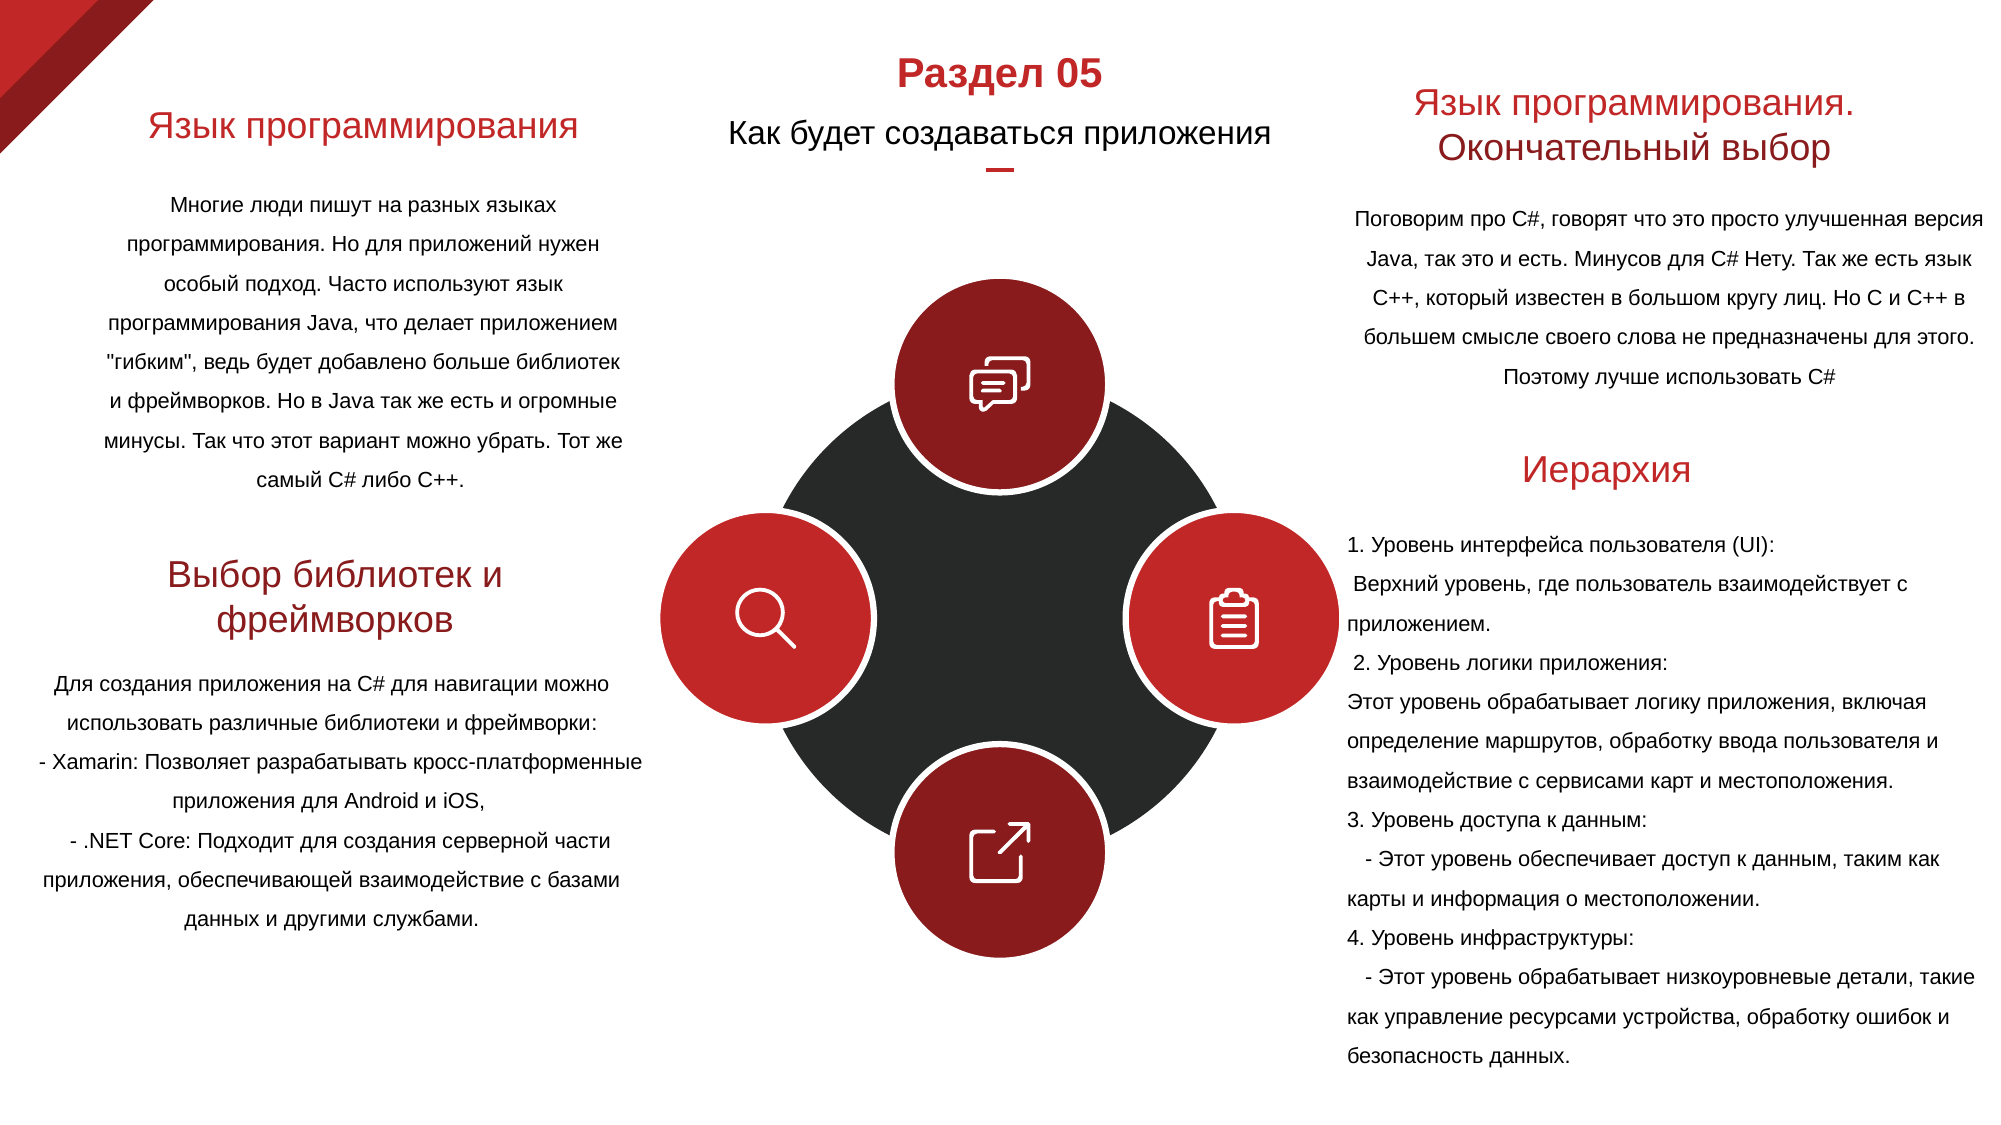

Раздел 05
Язык программирования.
Окончательный выбор
Язык программирования
Как будет создаваться приложения
Многие люди пишут на разных языках программирования. Но для приложений нужен особый подход. Часто используют язык программирования Java, что делает приложением "гибким", ведь будет добавлено больше библиотек и фреймворков. Но в Java так же есть и огромные минусы. Так что этот вариант можно убрать. Тот же самый C# либо C++.
Поговорим про C#, говорят что это просто улучшенная версия Java, так это и есть. Минусов для C# Нету. Так же есть язык C++, который известен в большом кругу лиц. Но C и C++ в большем смысле своего слова не предназначены для этого. Поэтому лучше использовать C#

Иерархия

1. Уровень интерфейса пользователя (UI):
 Верхний уровень, где пользователь взаимодействует с приложением.
 2. Уровень логики приложения:
Этот уровень обрабатывает логику приложения, включая определение маршрутов, обработку ввода пользователя и взаимодействие с сервисами карт и местоположения.
3. Уровень доступа к данным:
   - Этот уровень обеспечивает доступ к данным, таким как карты и информация о местоположении.
4. Уровень инфраструктуры:
   - Этот уровень обрабатывает низкоуровневые детали, такие как управление ресурсами устройства, обработку ошибок и безопасность данных.
Выбор библиотек и фреймворков

Для создания приложения на C# для навигации можно использовать различные библиотеки и фреймворки:
   - Xamarin: Позволяет разрабатывать кросс-платформенные приложения для Android и iOS,
   - .NET Core: Подходит для создания серверной части приложения, обеспечивающей взаимодействие с базами данных и другими службами.